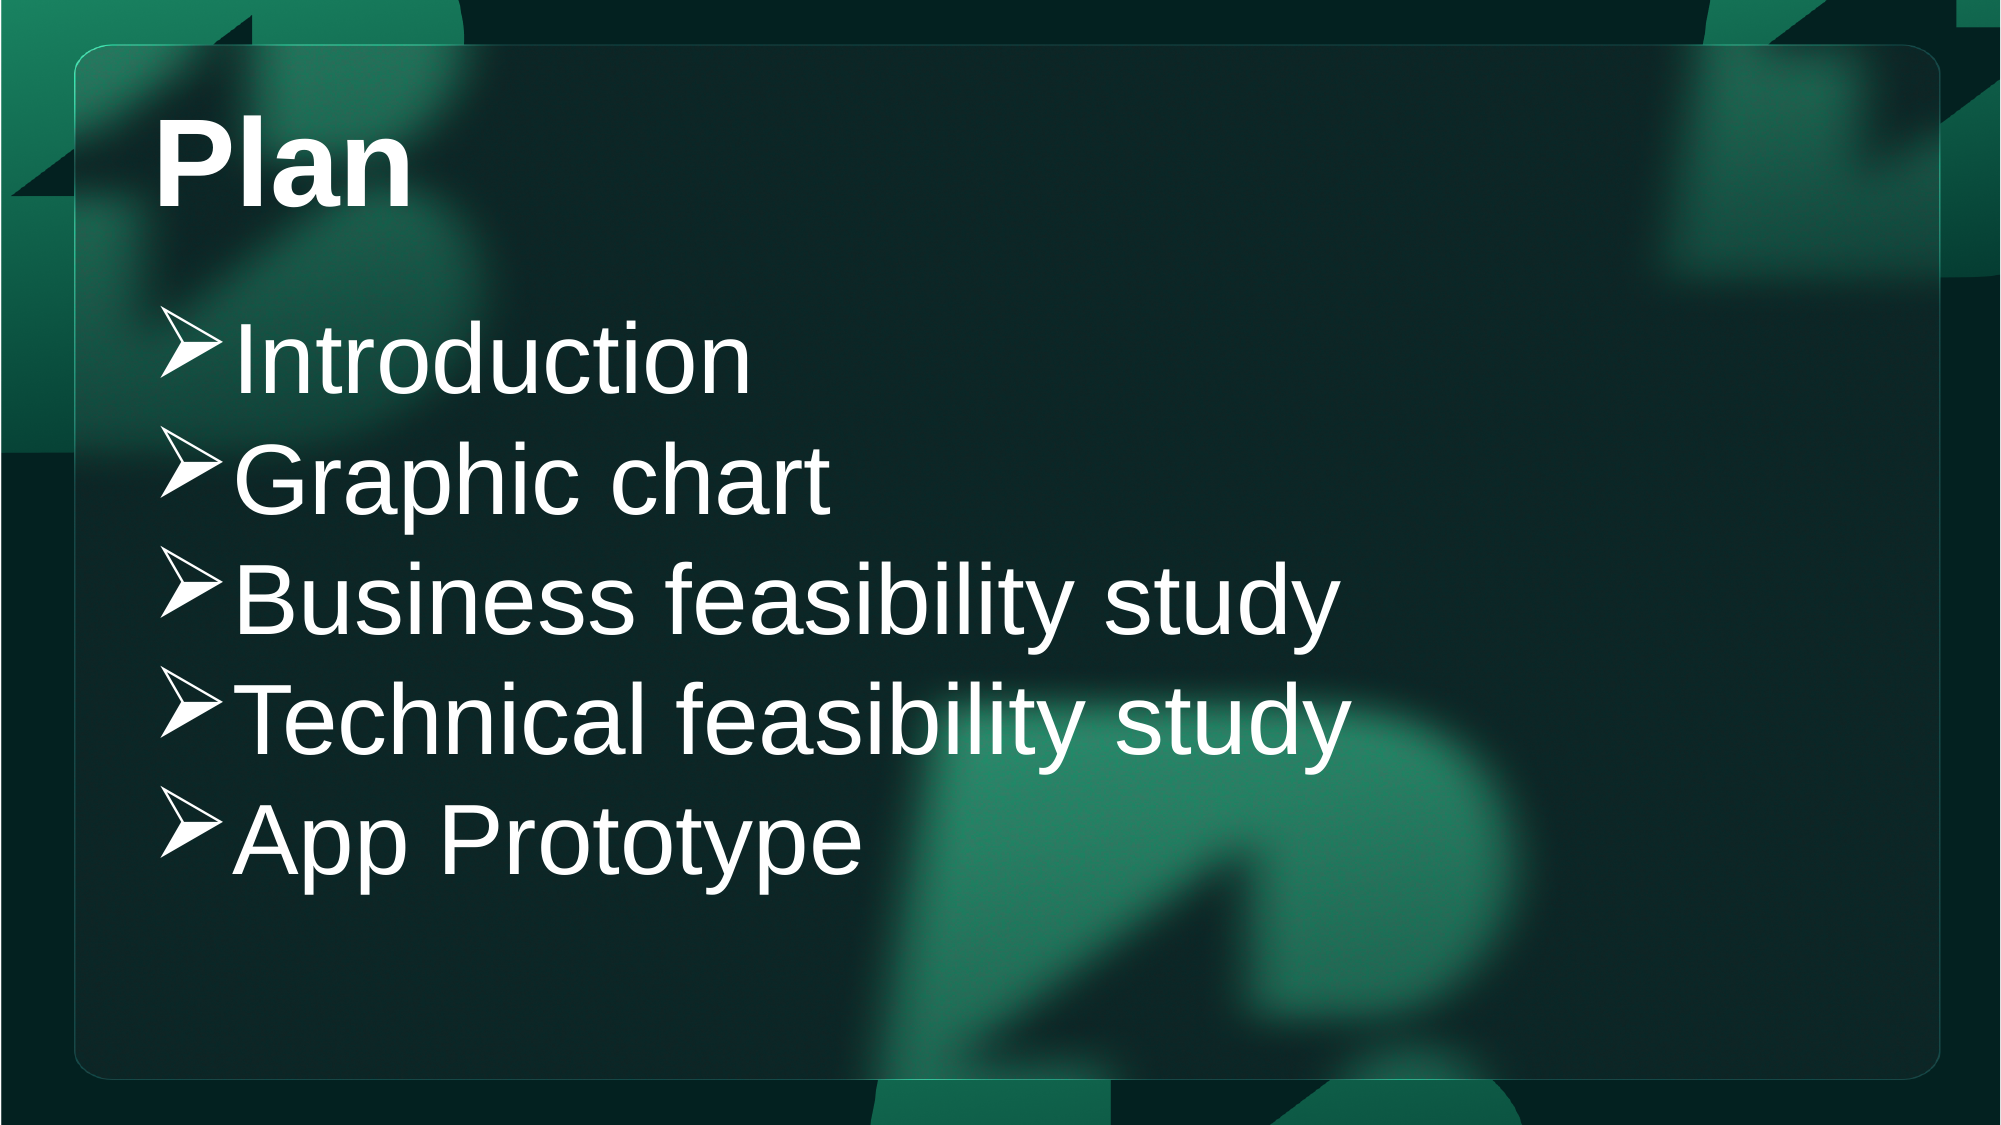

# Plan
Introduction
Graphic chart
Business feasibility study
Technical feasibility study
App Prototype